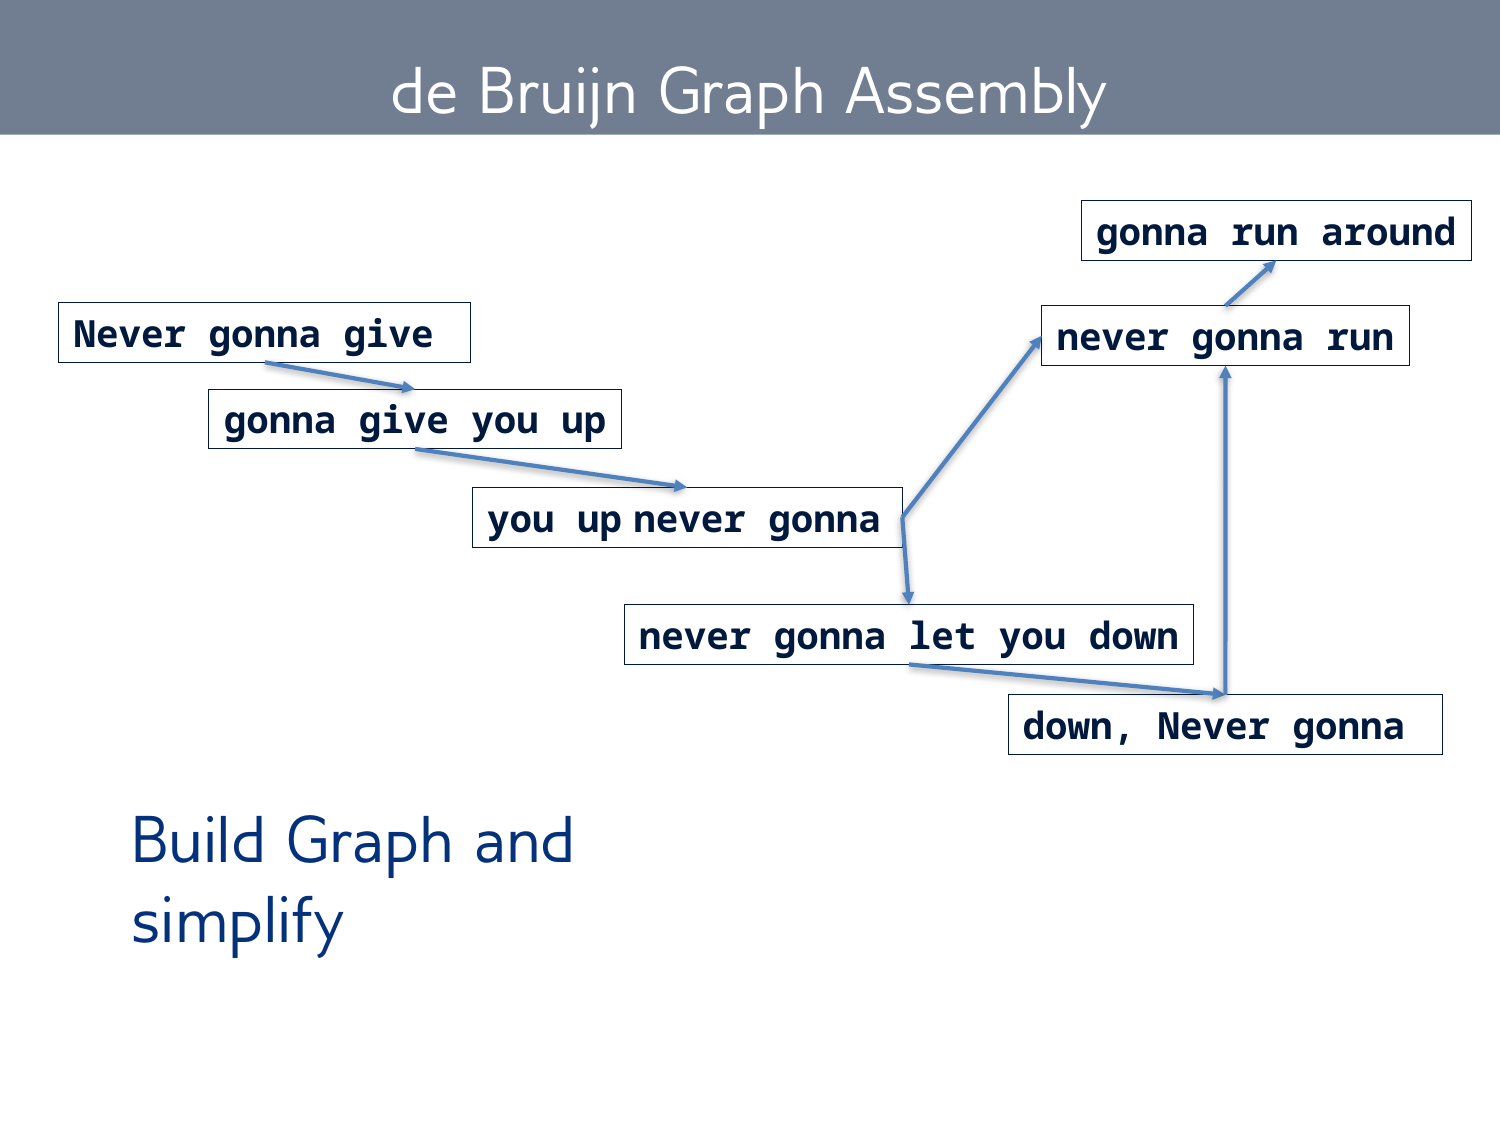

de Bruijn Graph Assembly
gonna run around
Never gonna give
never gonna run
gonna give you up
you up never gonna
never gonna let you down
down, Never gonna
Build Graph and simplify